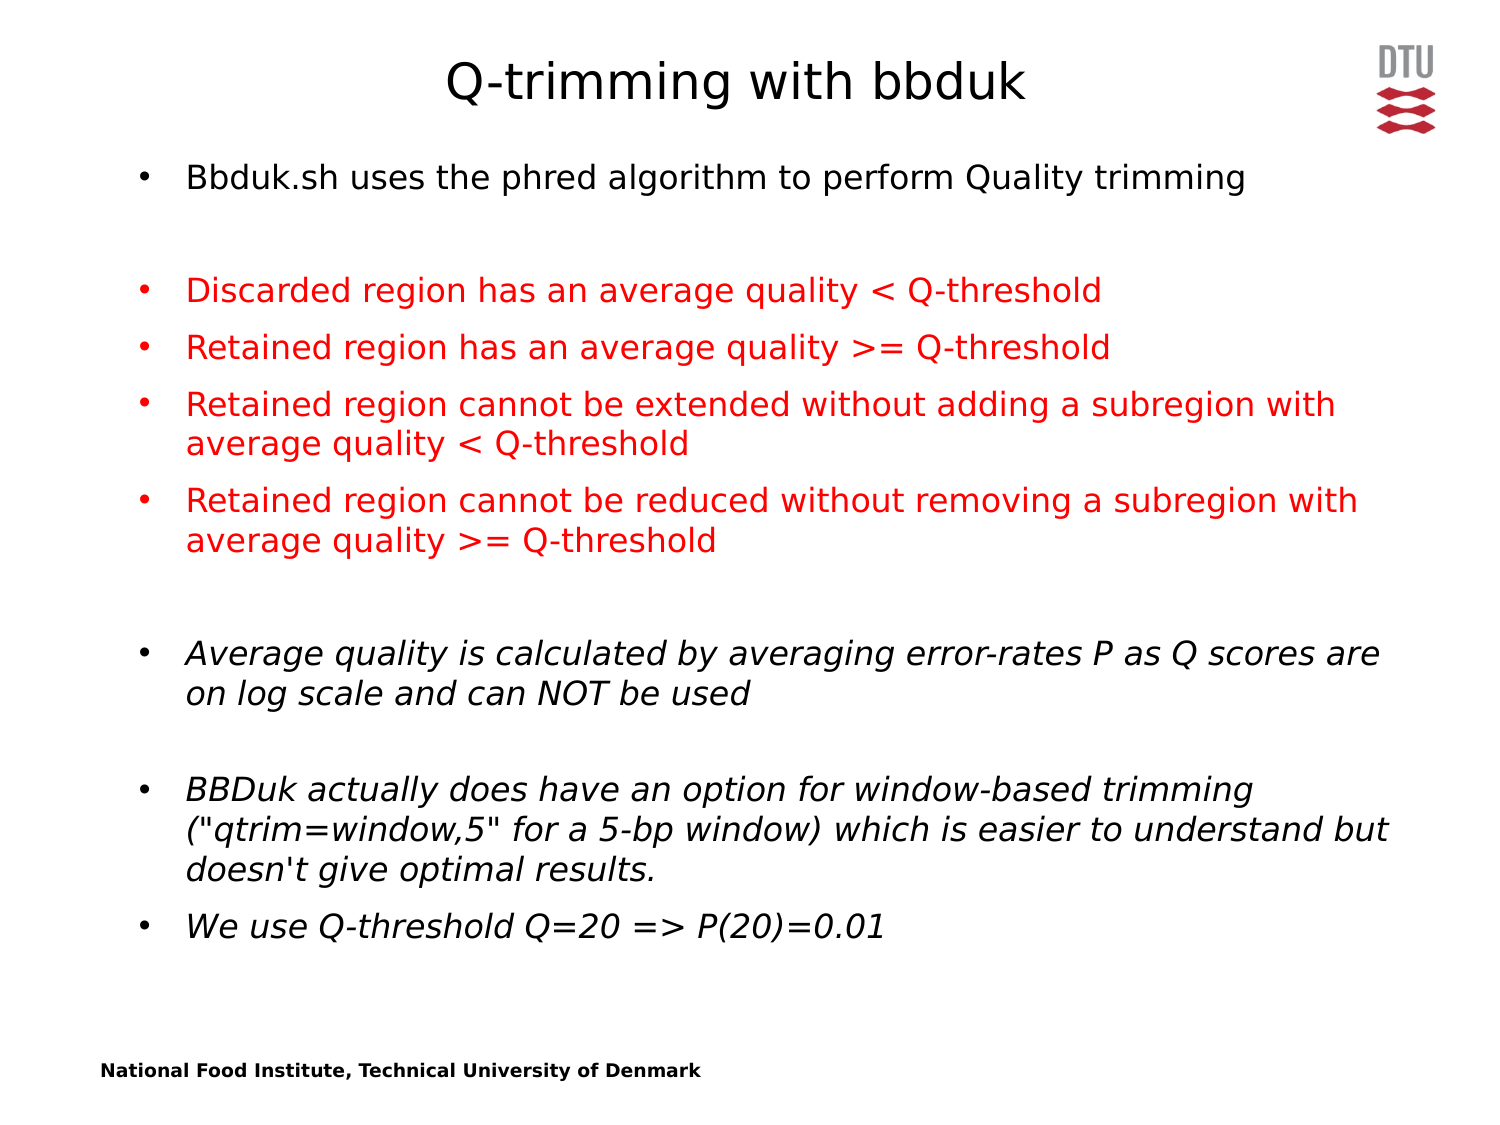

Q-trimming with bbduk
Bbduk.sh uses the phred algorithm to perform Quality trimming

Discarded region has an average quality < Q-threshold
Retained region has an average quality >= Q-threshold
Retained region cannot be extended without adding a subregion with average quality < Q-threshold
Retained region cannot be reduced without removing a subregion with average quality >= Q-threshold

Average quality is calculated by averaging error-rates P as Q scores are on log scale and can NOT be used
BBDuk actually does have an option for window-based trimming ("qtrim=window,5" for a 5-bp window) which is easier to understand but doesn't give optimal results.
We use Q-threshold Q=20 => P(20)=0.01